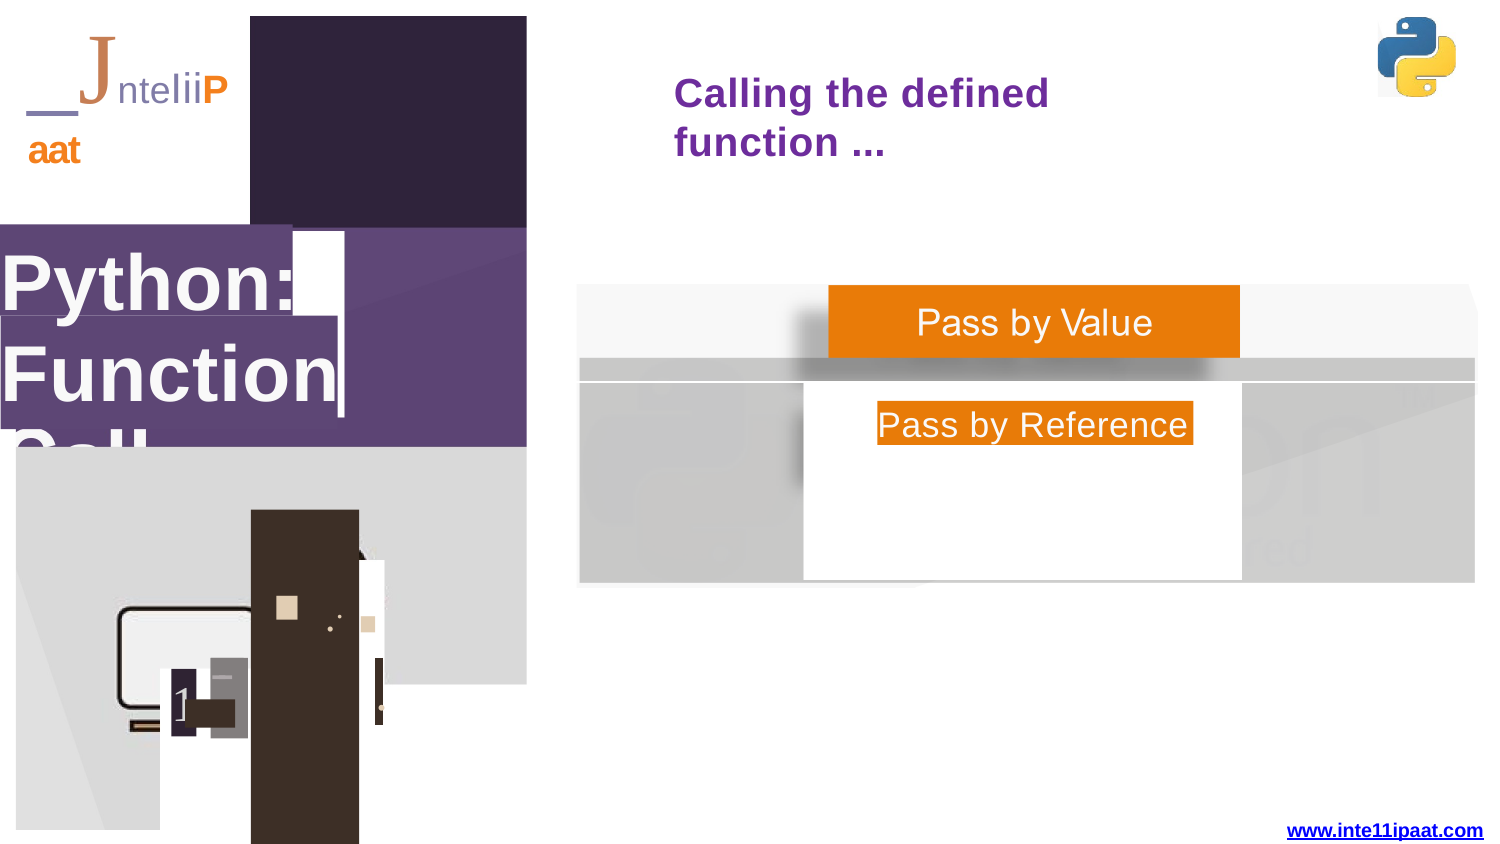

# _JnteIiiPaat

Calling the defined function ...

Python:  Function

Pass by Reference
..-.,.  •
·
.

-- -

1

www.inte11ipaat.com